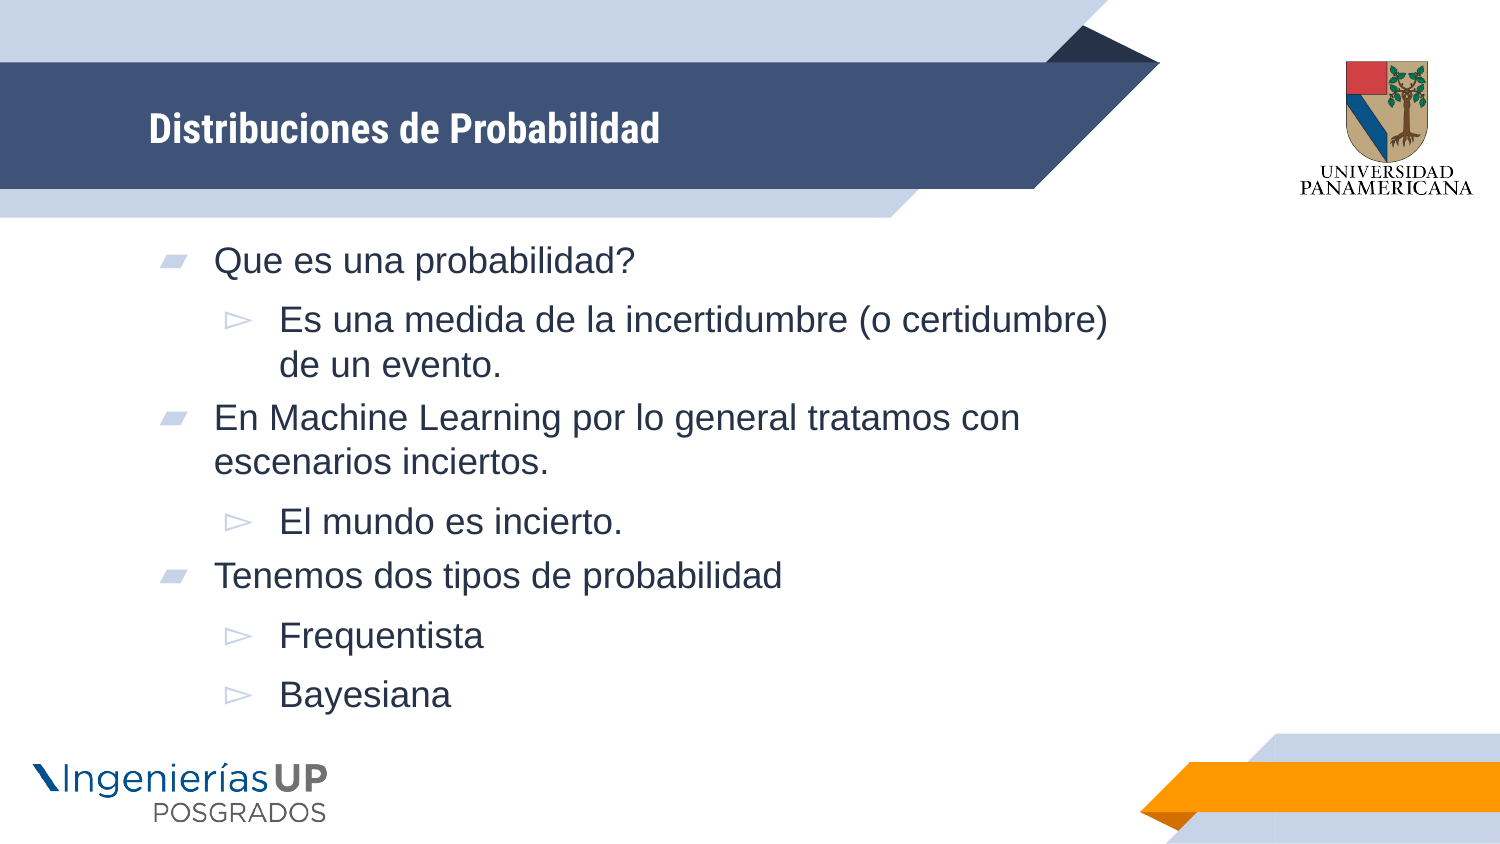

# Distribuciones de Probabilidad
Que es una probabilidad?
Es una medida de la incertidumbre (o certidumbre) de un evento.
En Machine Learning por lo general tratamos con escenarios inciertos.
El mundo es incierto.
Tenemos dos tipos de probabilidad
Frequentista
Bayesiana